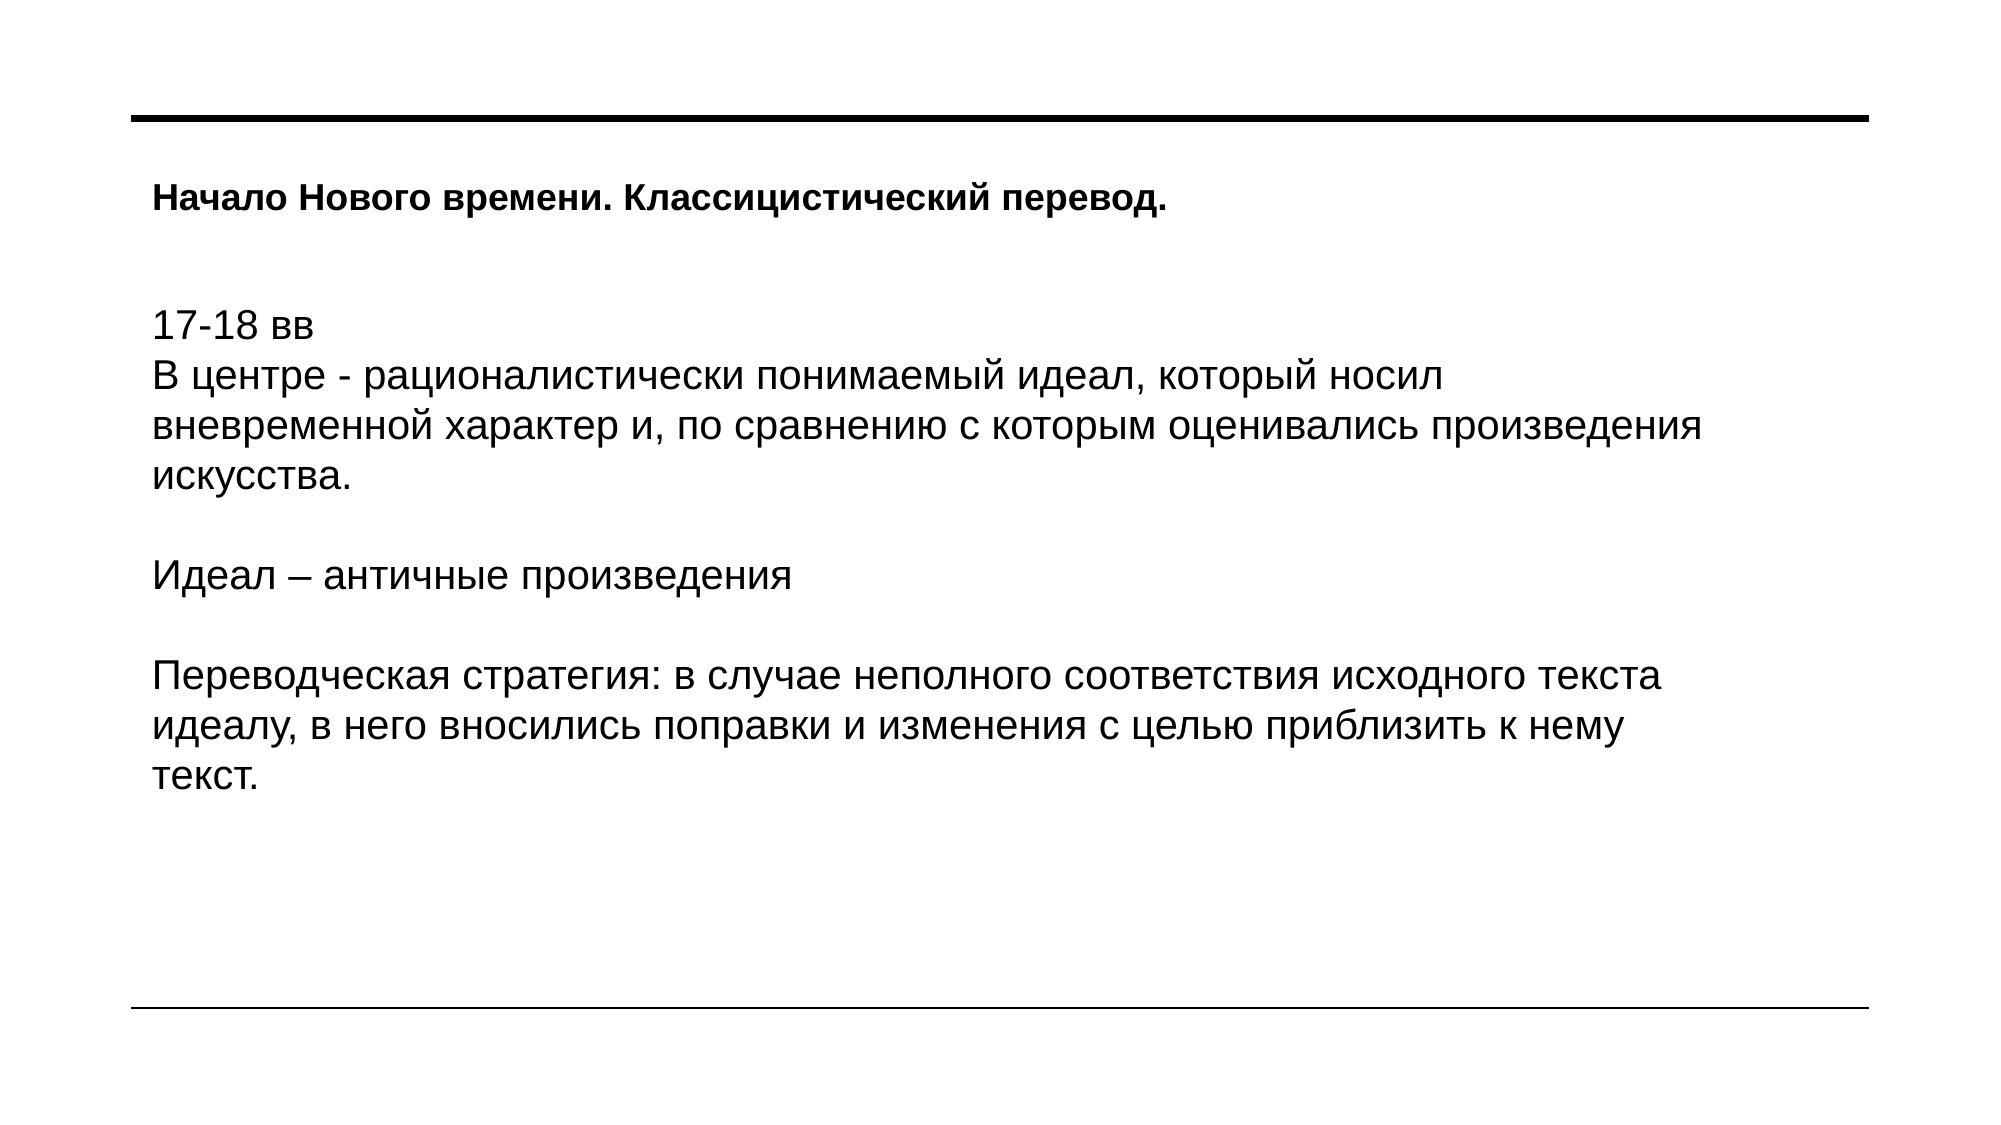

Начало Нового времени. Классицистический перевод.
17-18 вв
В центре - рационалистически понимаемый идеал, который носил вневременной характер и, по сравнению с которым оценивались произведения искусства.

Идеал – античные произведения

Переводческая стратегия: в случае неполного соответствия исходного текста идеалу, в него вносились поправки и изменения с целью приблизить к нему текст.